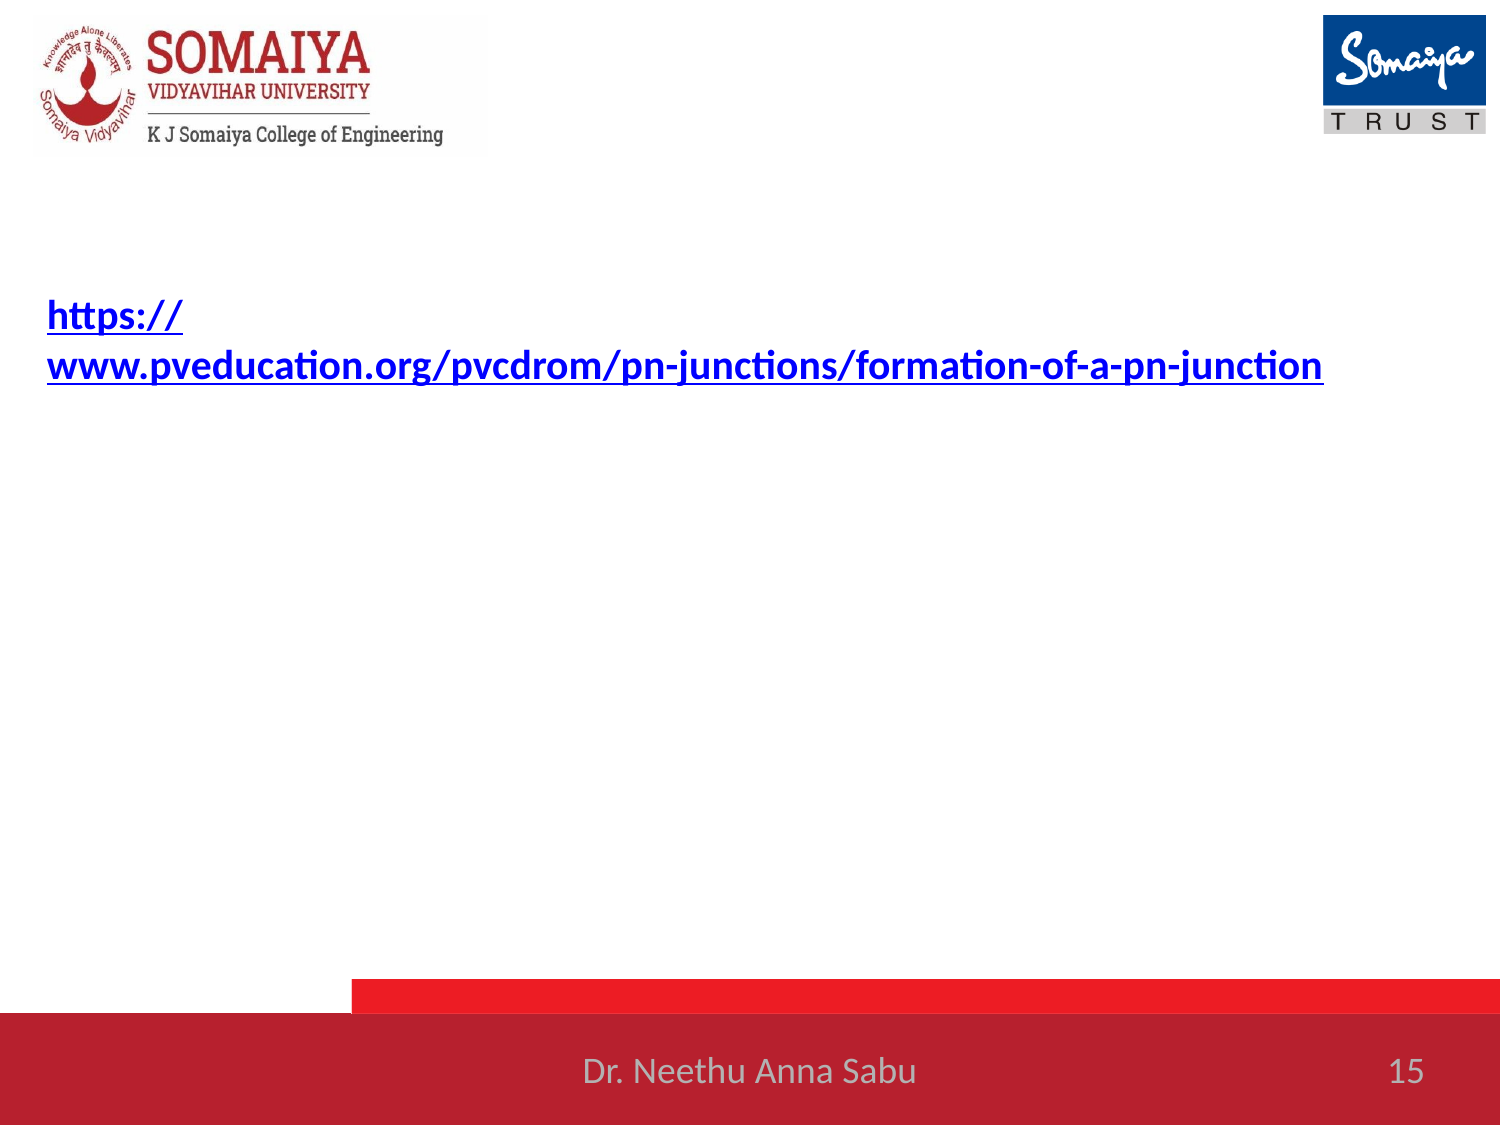

#
https://www.pveducation.org/pvcdrom/pn-junctions/formation-of-a-pn-junction

Dr. Neethu Anna Sabu
15